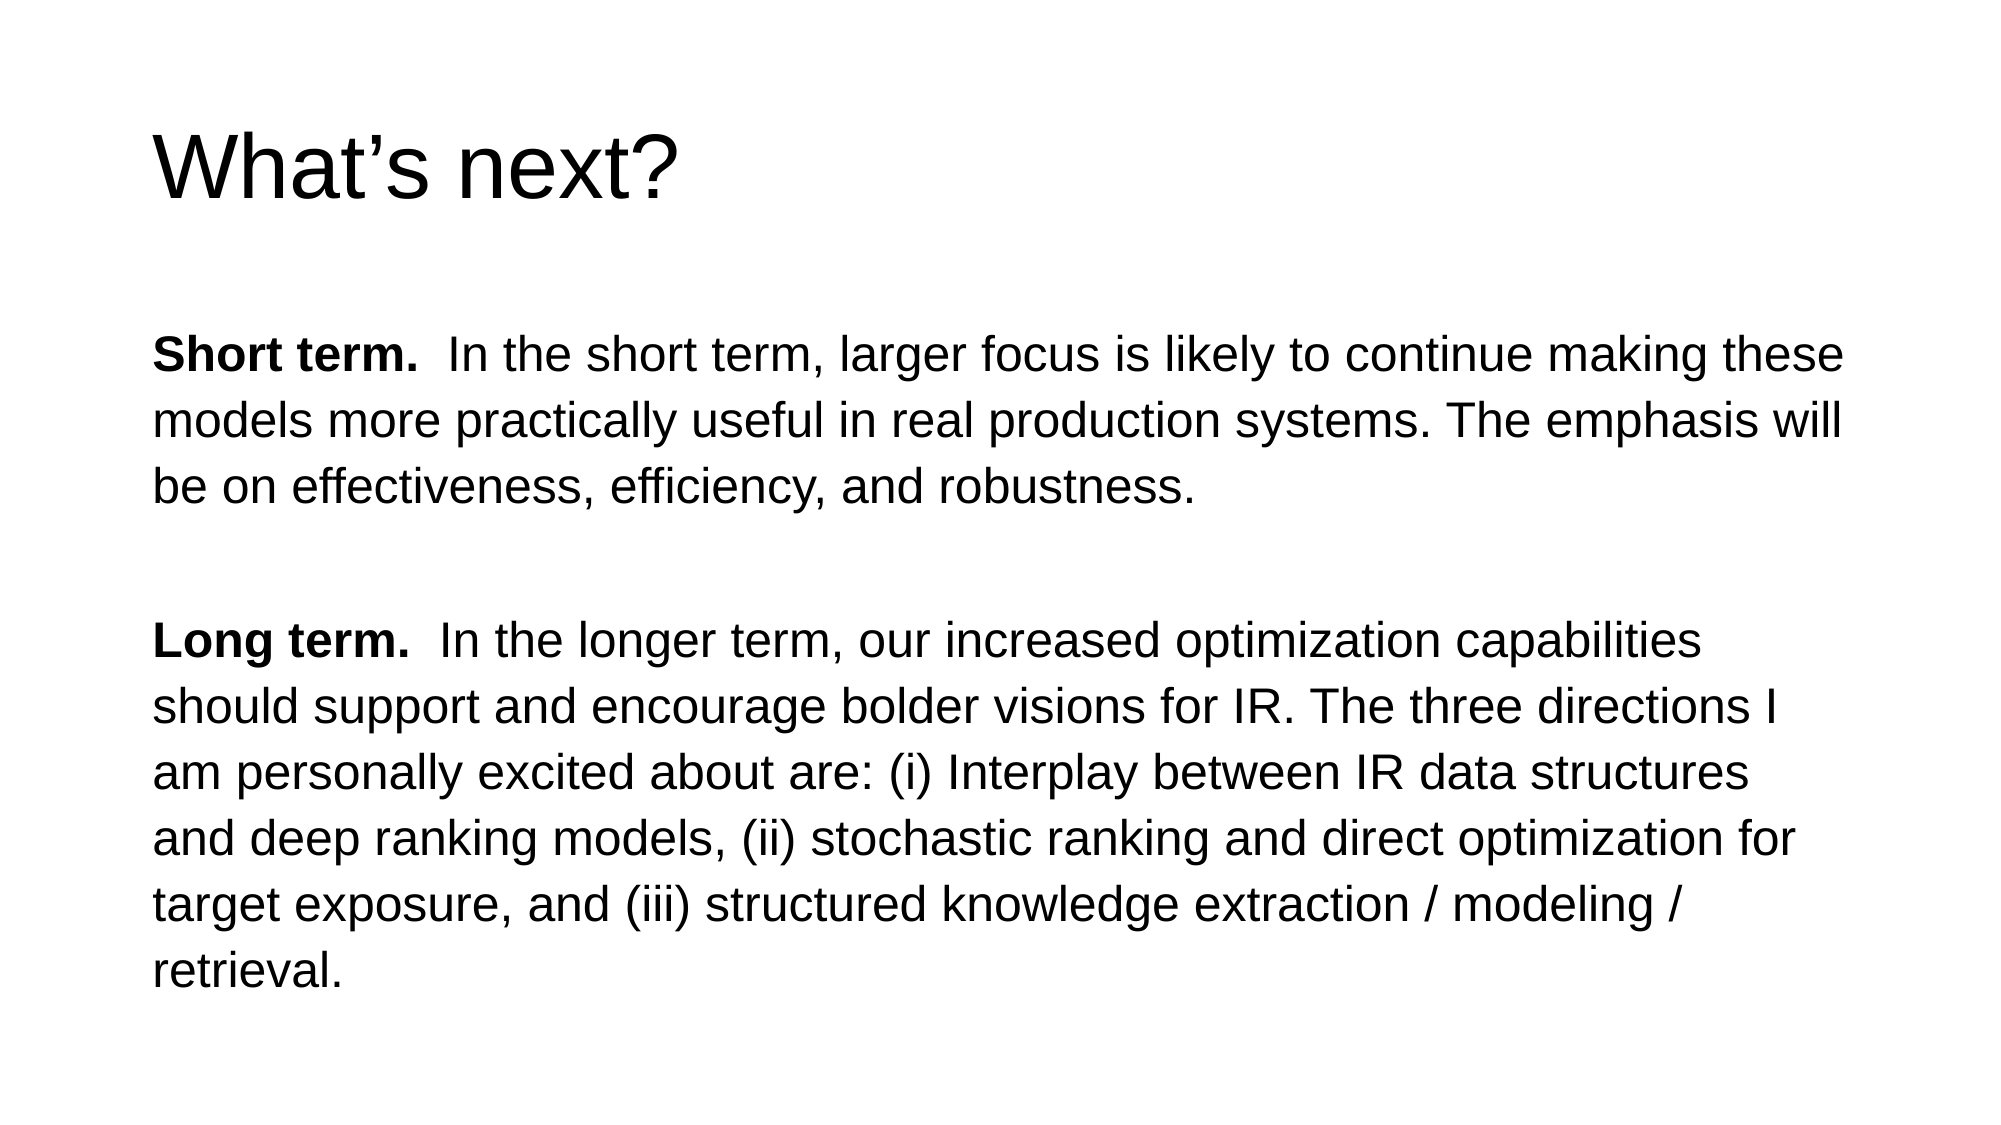

# What’s next?
Short term.  In the short term, larger focus is likely to continue making these models more practically useful in real production systems. The emphasis will be on effectiveness, efficiency, and robustness.
Long term.  In the longer term, our increased optimization capabilities should support and encourage bolder visions for IR. The three directions I am personally excited about are: (i) Interplay between IR data structures and deep ranking models, (ii) stochastic ranking and direct optimization for target exposure, and (iii) structured knowledge extraction / modeling / retrieval.